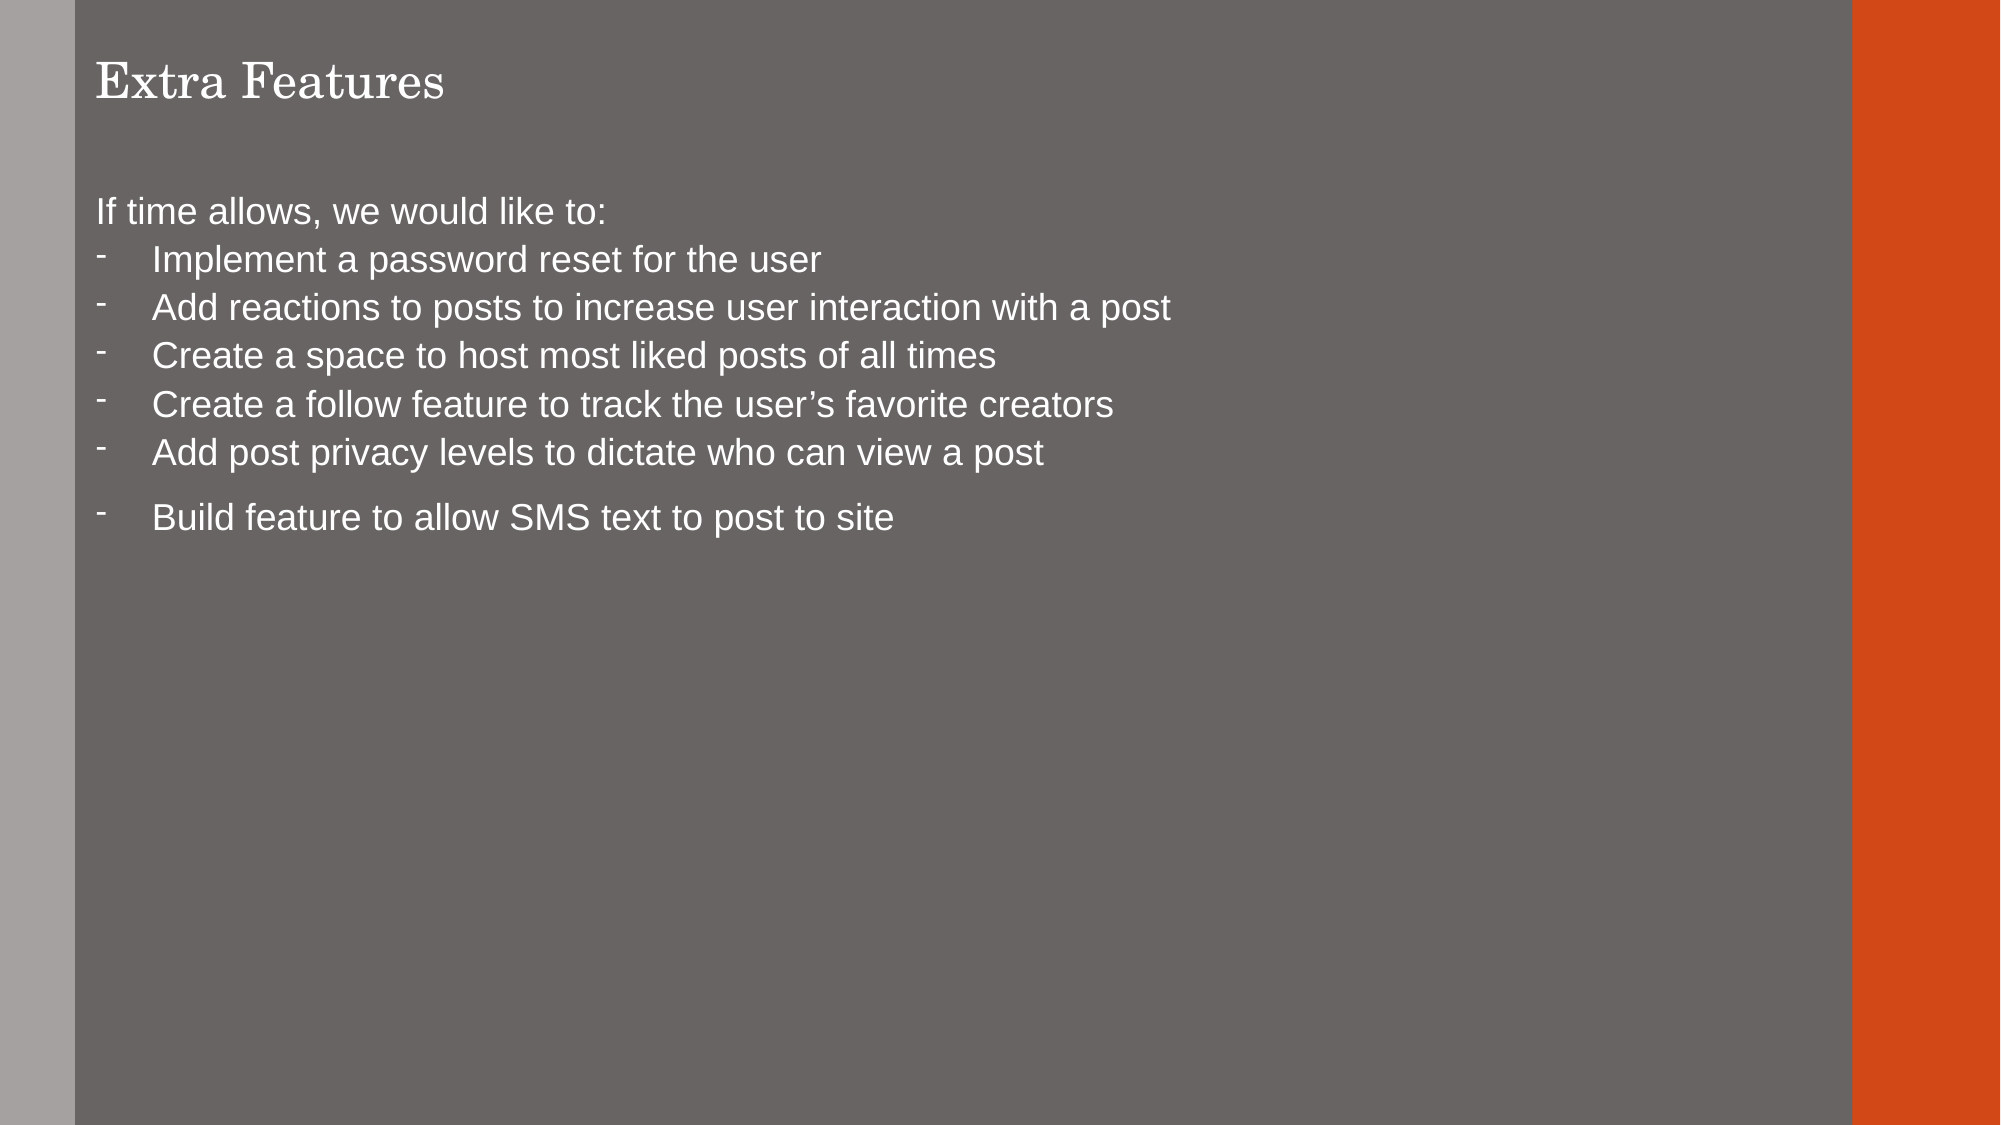

Extra Features
If time allows, we would like to:
Implement a password reset for the user
Add reactions to posts to increase user interaction with a post
Create a space to host most liked posts of all times
Create a follow feature to track the user’s favorite creators
Add post privacy levels to dictate who can view a post
Build feature to allow SMS text to post to site